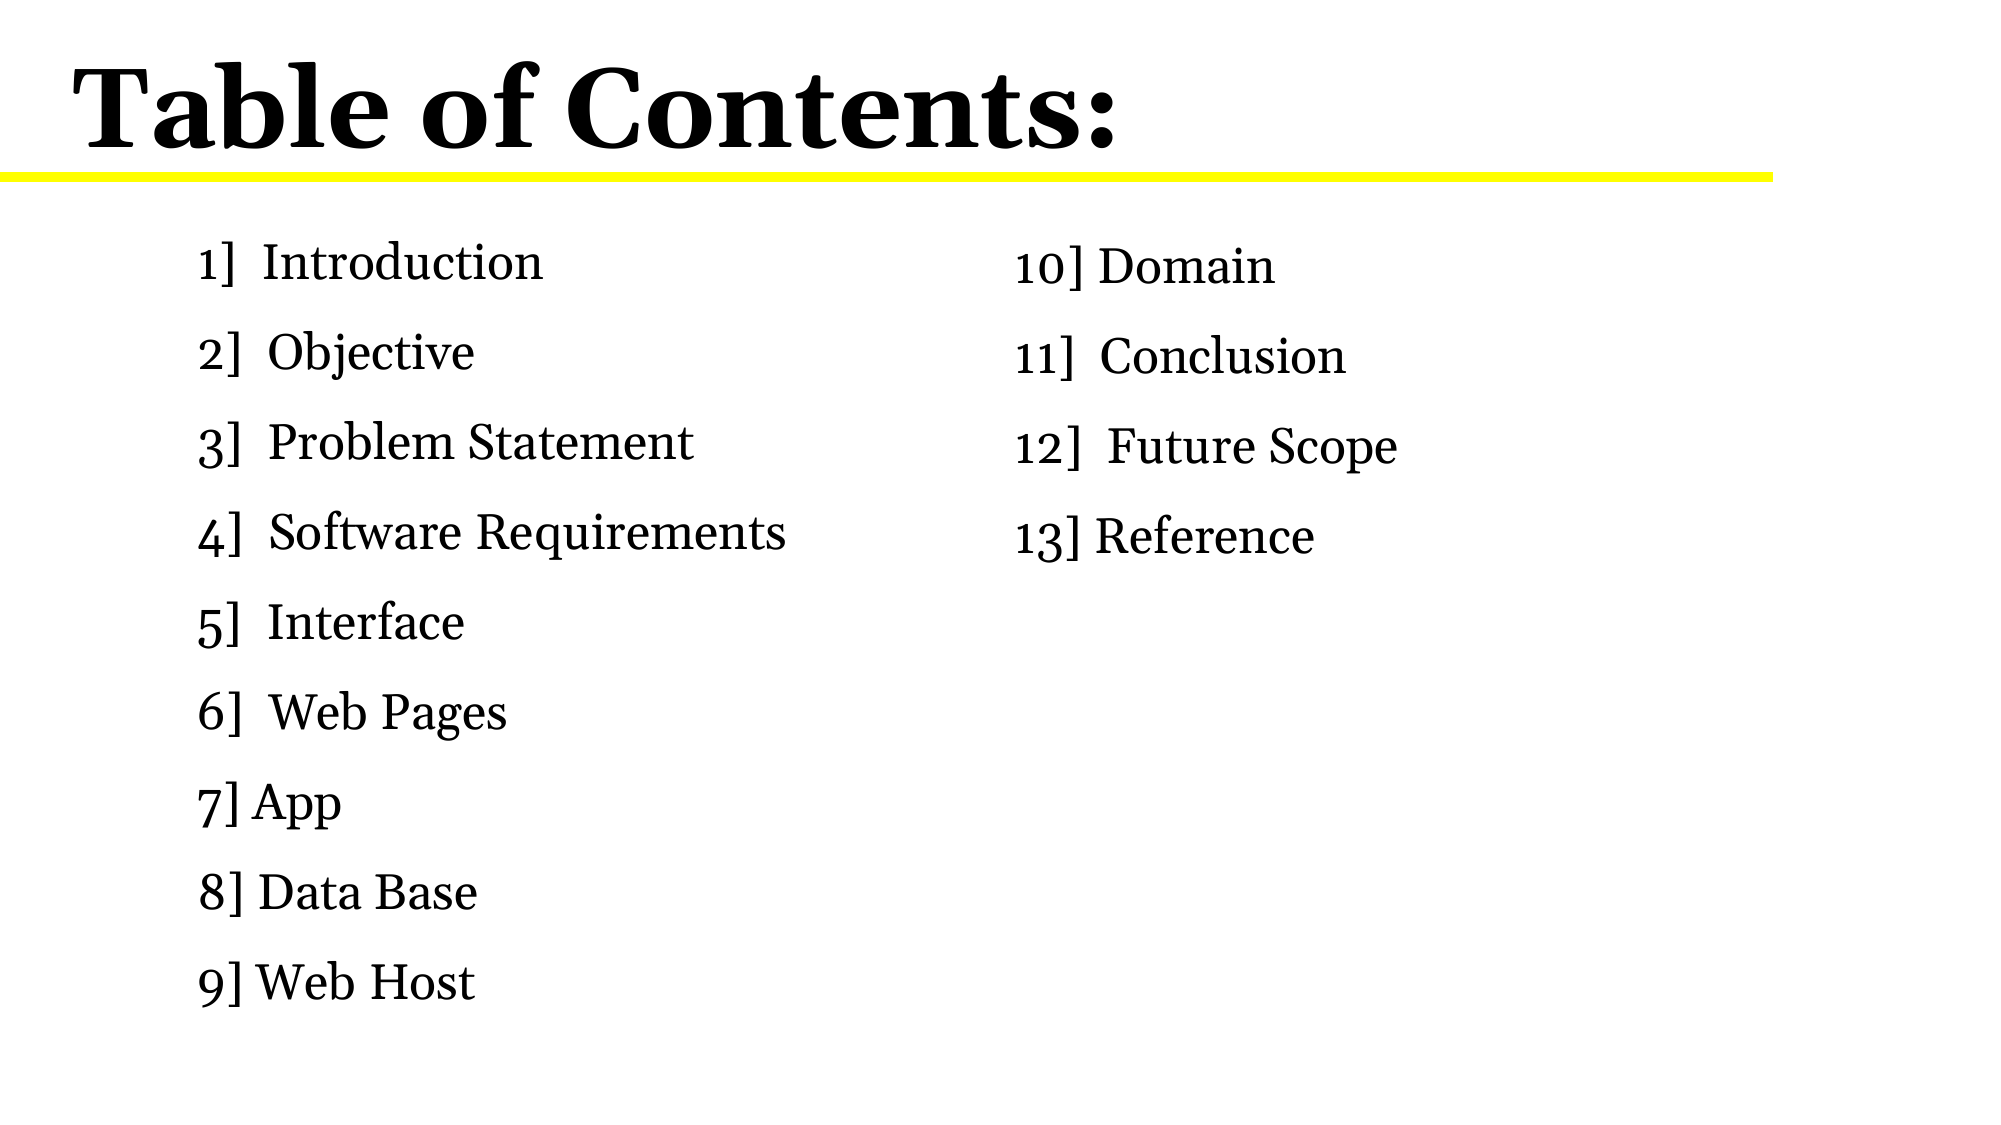

Table of Contents:

1]  Introduction
2]  Objective
3]  Problem Statement
4]  Software Requirements
5]  Interface
6]  Web Pages
7] App
8] Data Base
9] Web Host
10] Domain
11]  Conclusion
12]  Future Scope
13] Reference